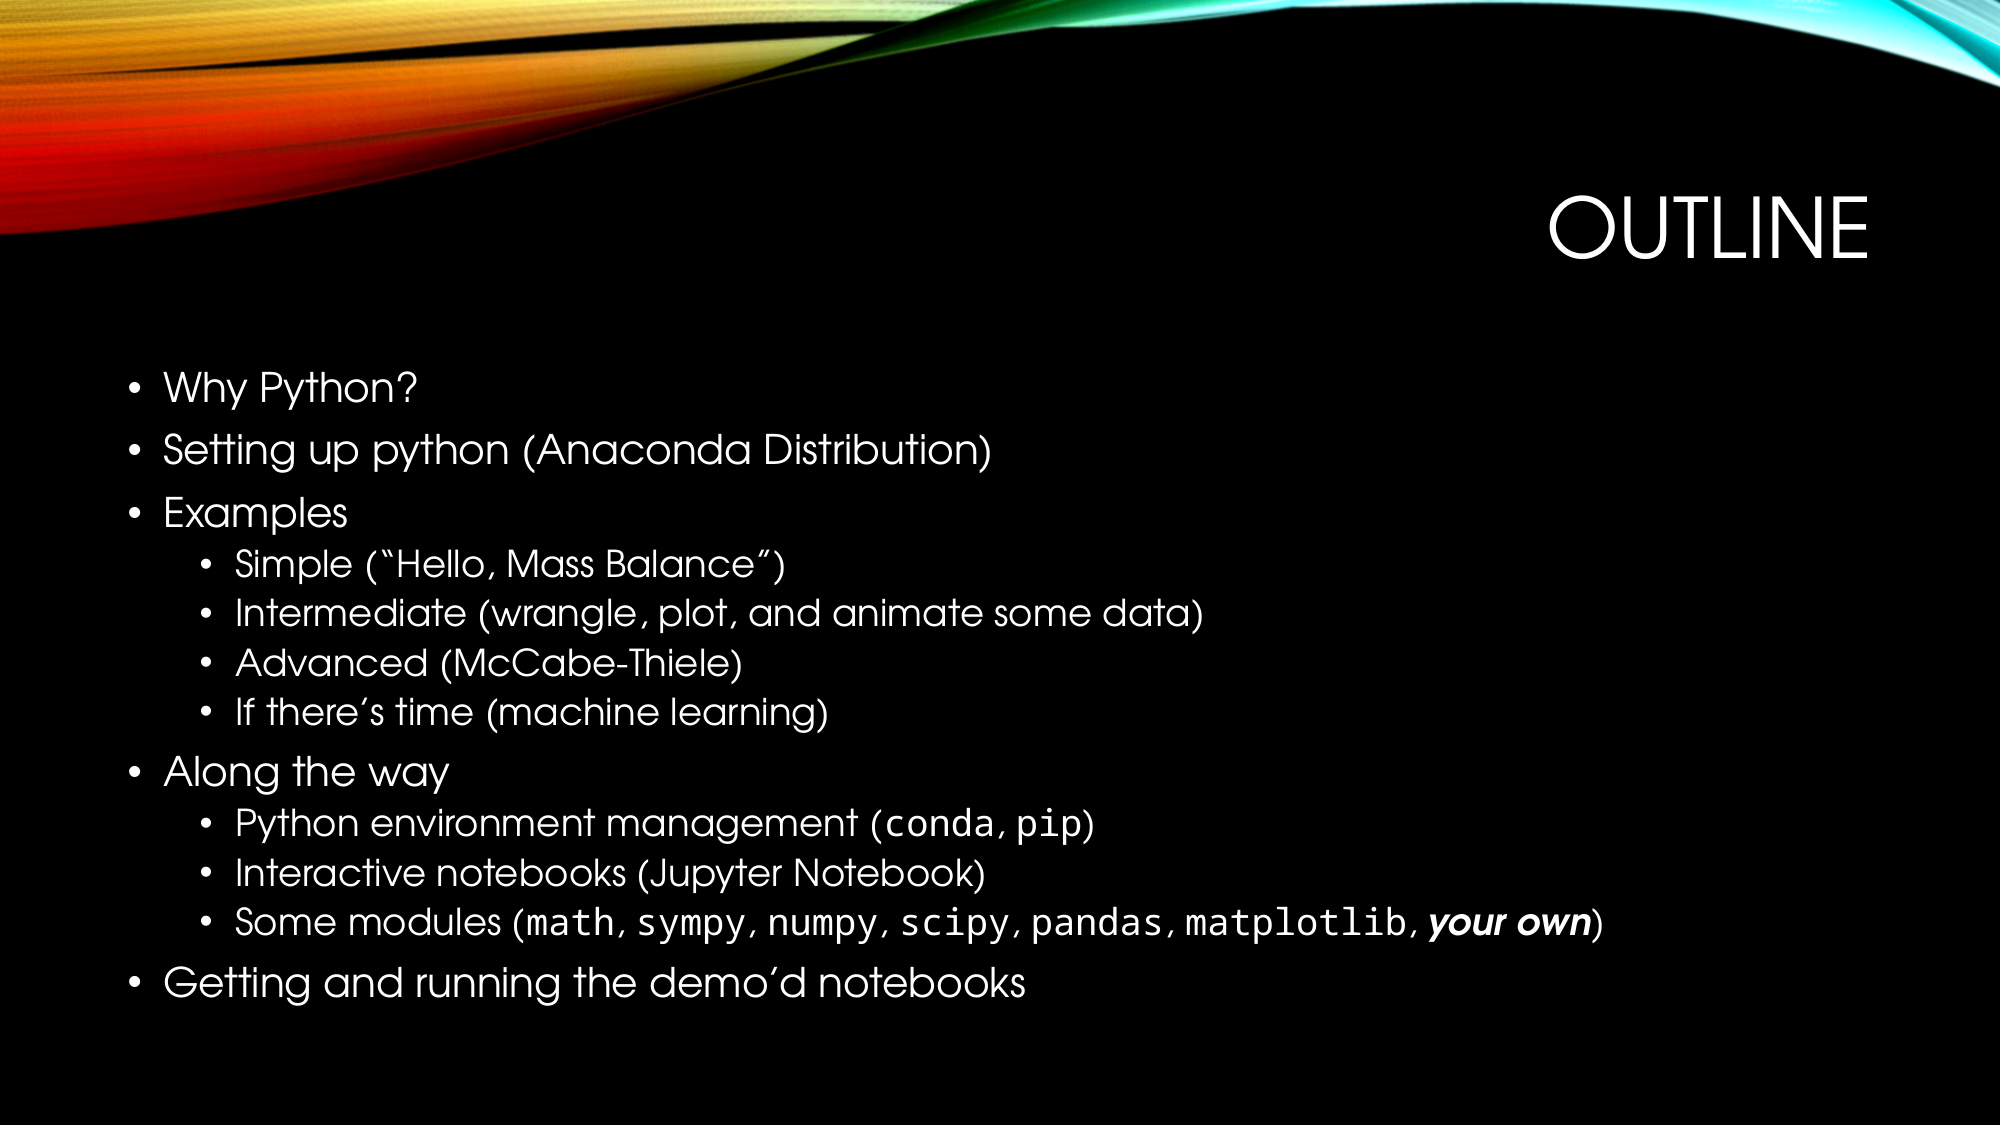

# Outline
Why Python?
Setting up python (Anaconda Distribution)
Examples
Simple (“Hello, Mass Balance”)
Intermediate (wrangle, plot, and animate some data)
Advanced (McCabe-Thiele)
If there’s time (machine learning)
Along the way
Python environment management (conda, pip)
Interactive notebooks (Jupyter Notebook)
Some modules (math, sympy, numpy, scipy, pandas, matplotlib, your own)
Getting and running the demo’d notebooks